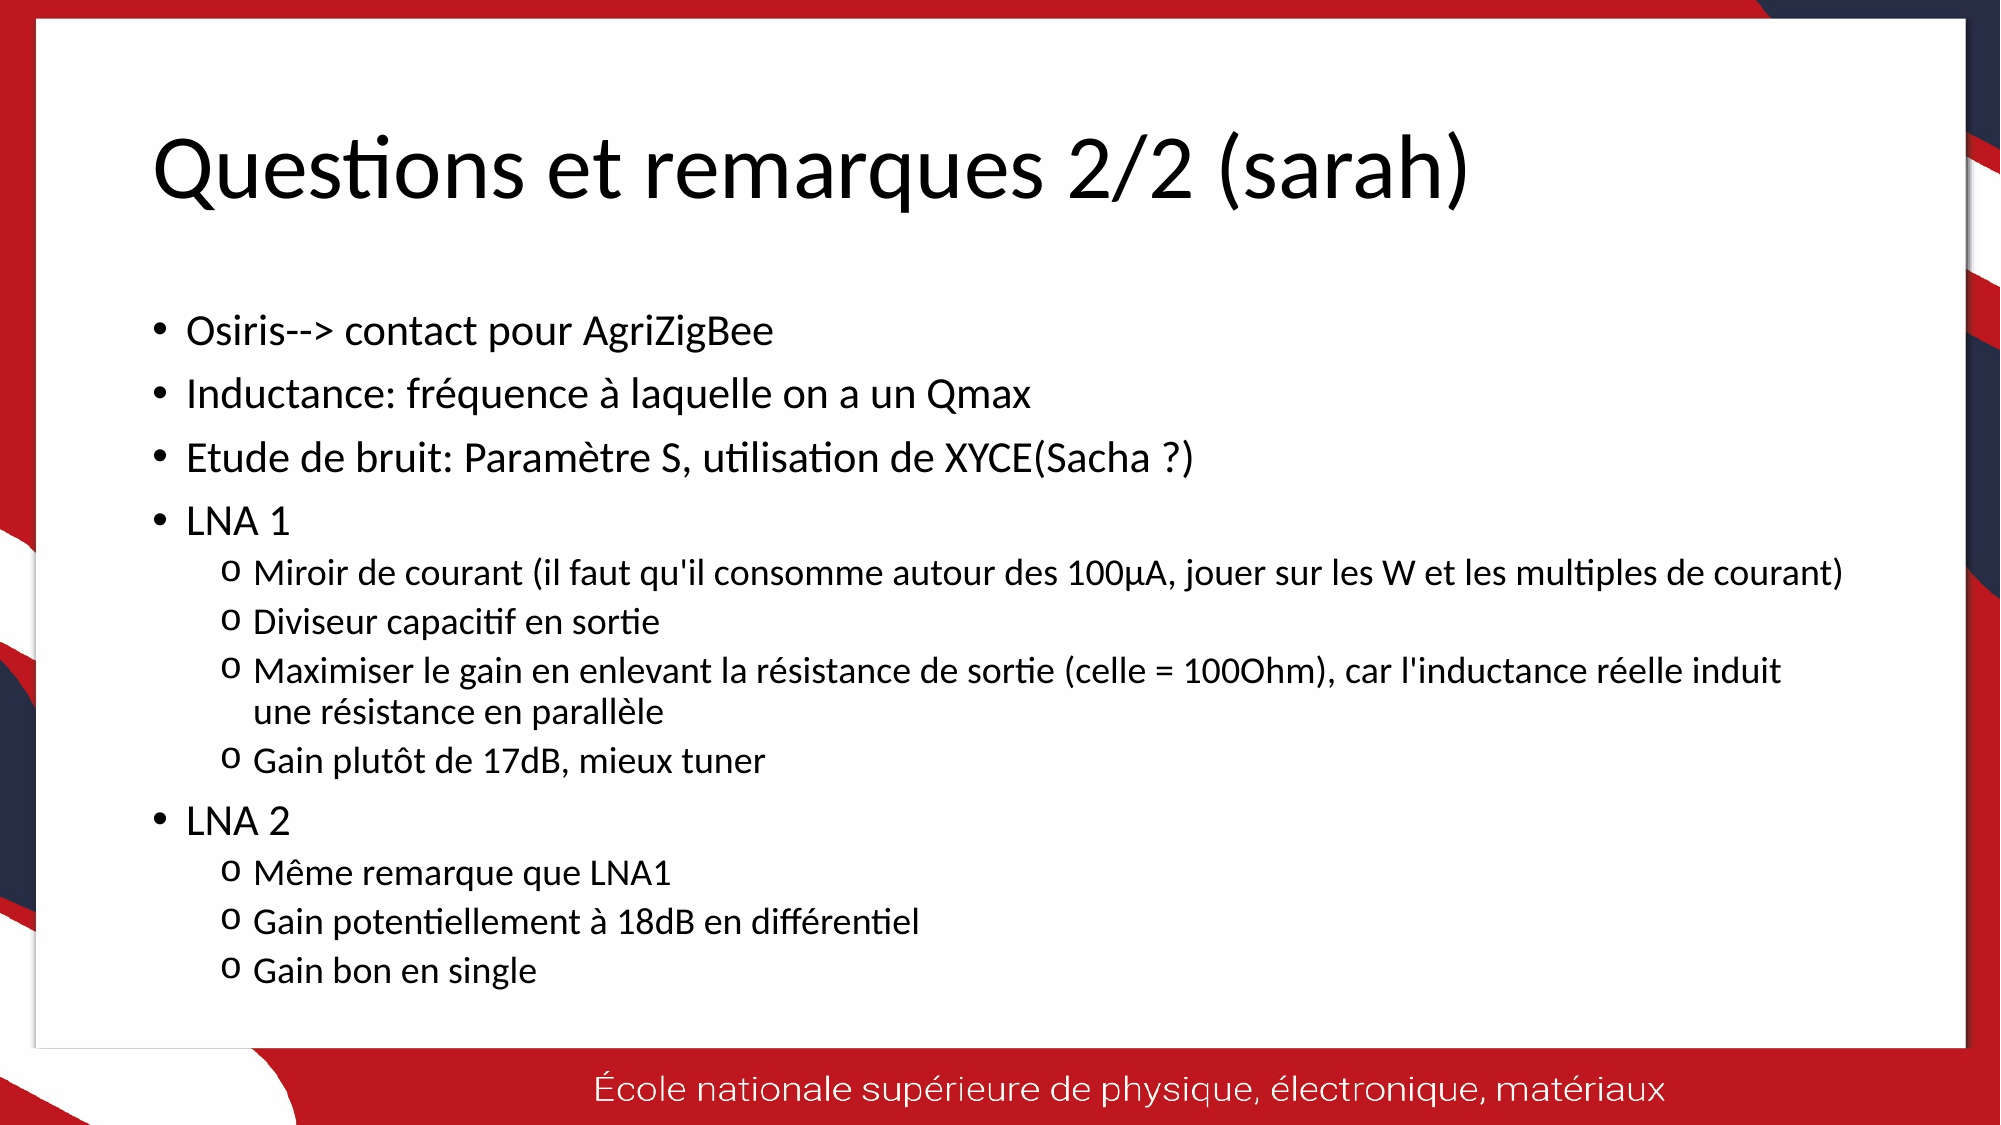

# Questions et remarques 2/2 (sarah)
Osiris--> contact pour AgriZigBee
Inductance: fréquence à laquelle on a un Qmax
Etude de bruit: Paramètre S, utilisation de XYCE(Sacha ?)
LNA 1
Miroir de courant (il faut qu'il consomme autour des 100µA, jouer sur les W et les multiples de courant)
Diviseur capacitif en sortie
Maximiser le gain en enlevant la résistance de sortie (celle = 100Ohm), car l'inductance réelle induit une résistance en parallèle
Gain plutôt de 17dB, mieux tuner
LNA 2
Même remarque que LNA1
Gain potentiellement à 18dB en différentiel
Gain bon en single

66